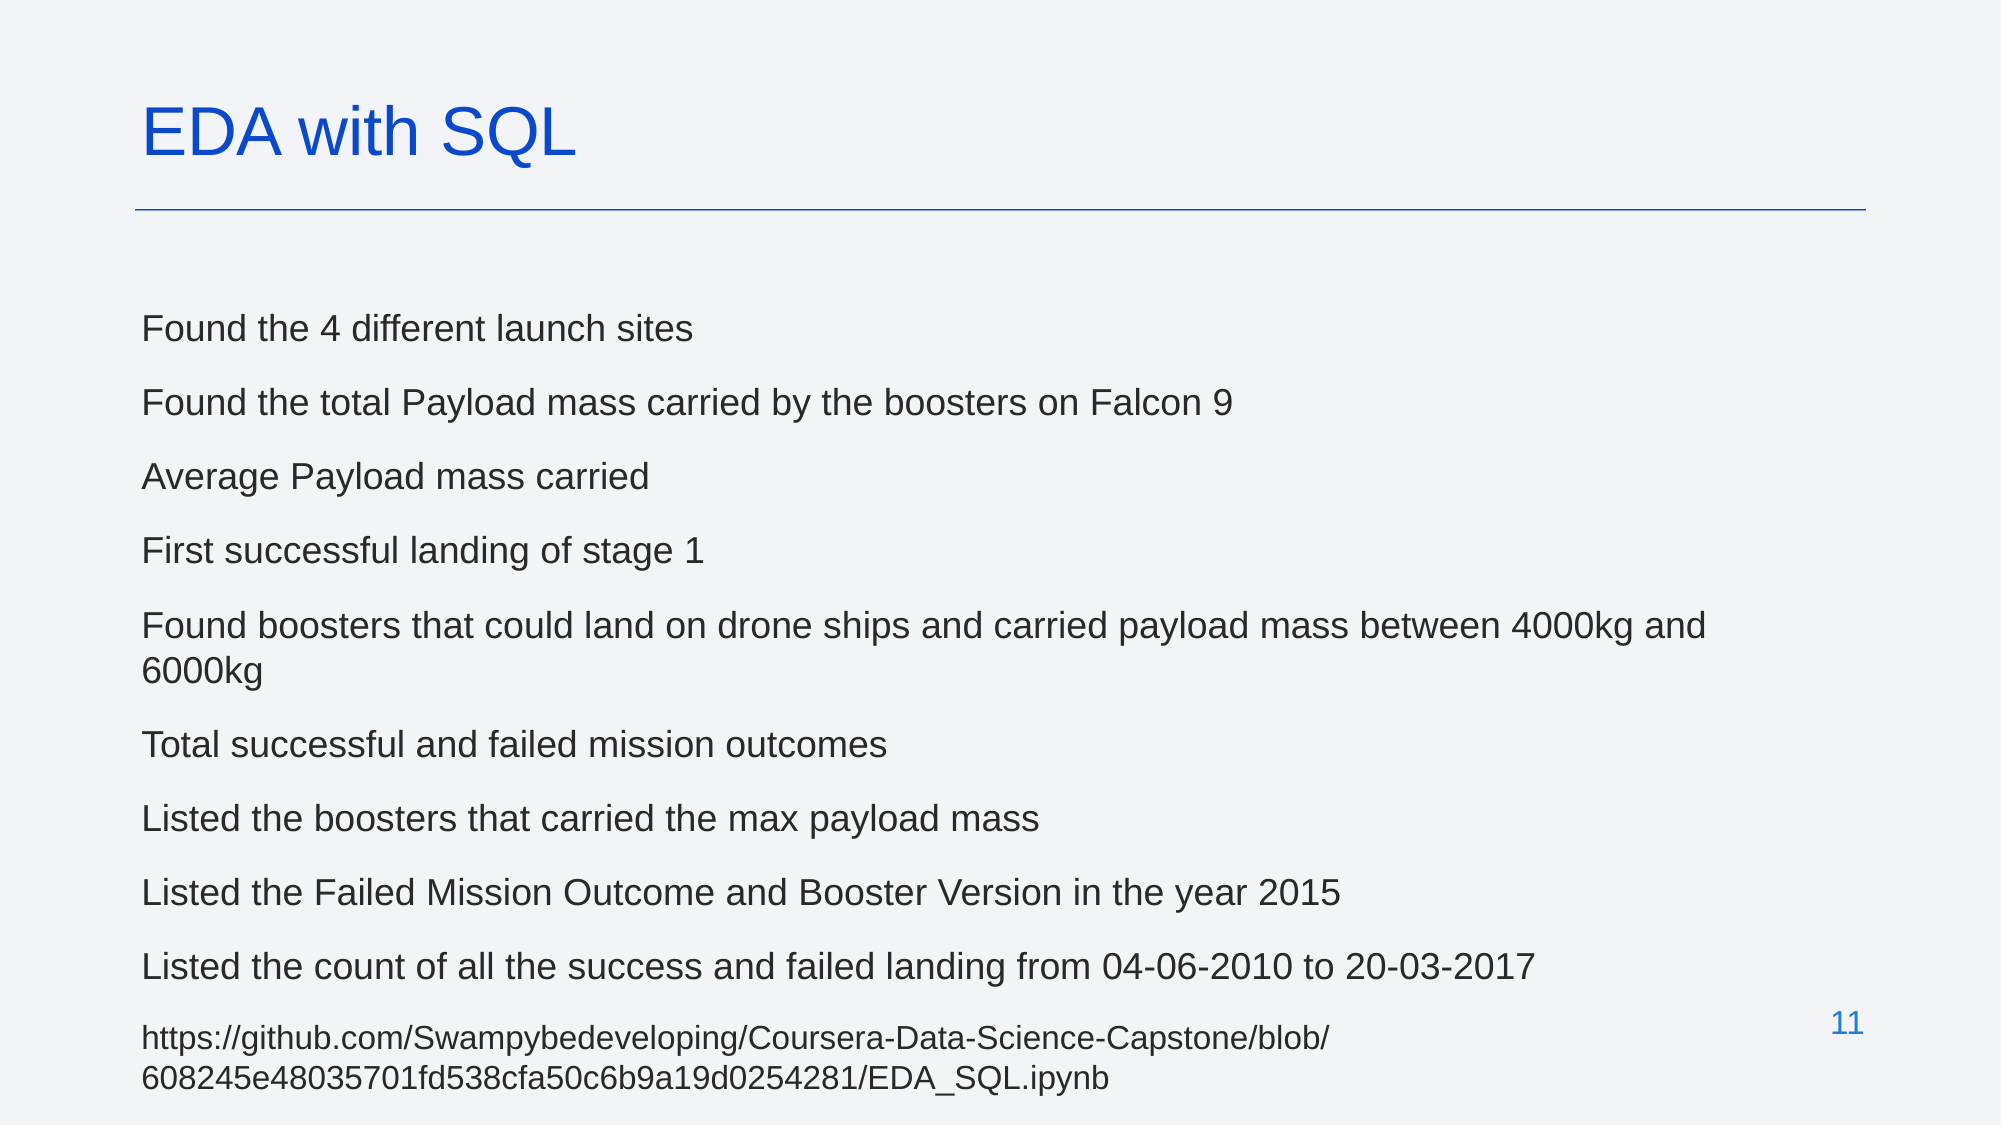

EDA with SQL
Found the 4 different launch sites
Found the total Payload mass carried by the boosters on Falcon 9
Average Payload mass carried
First successful landing of stage 1
Found boosters that could land on drone ships and carried payload mass between 4000kg and 6000kg
Total successful and failed mission outcomes
Listed the boosters that carried the max payload mass
Listed the Failed Mission Outcome and Booster Version in the year 2015
Listed the count of all the success and failed landing from 04-06-2010 to 20-03-2017
https://github.com/Swampybedeveloping/Coursera-Data-Science-Capstone/blob/608245e48035701fd538cfa50c6b9a19d0254281/EDA_SQL.ipynb

11